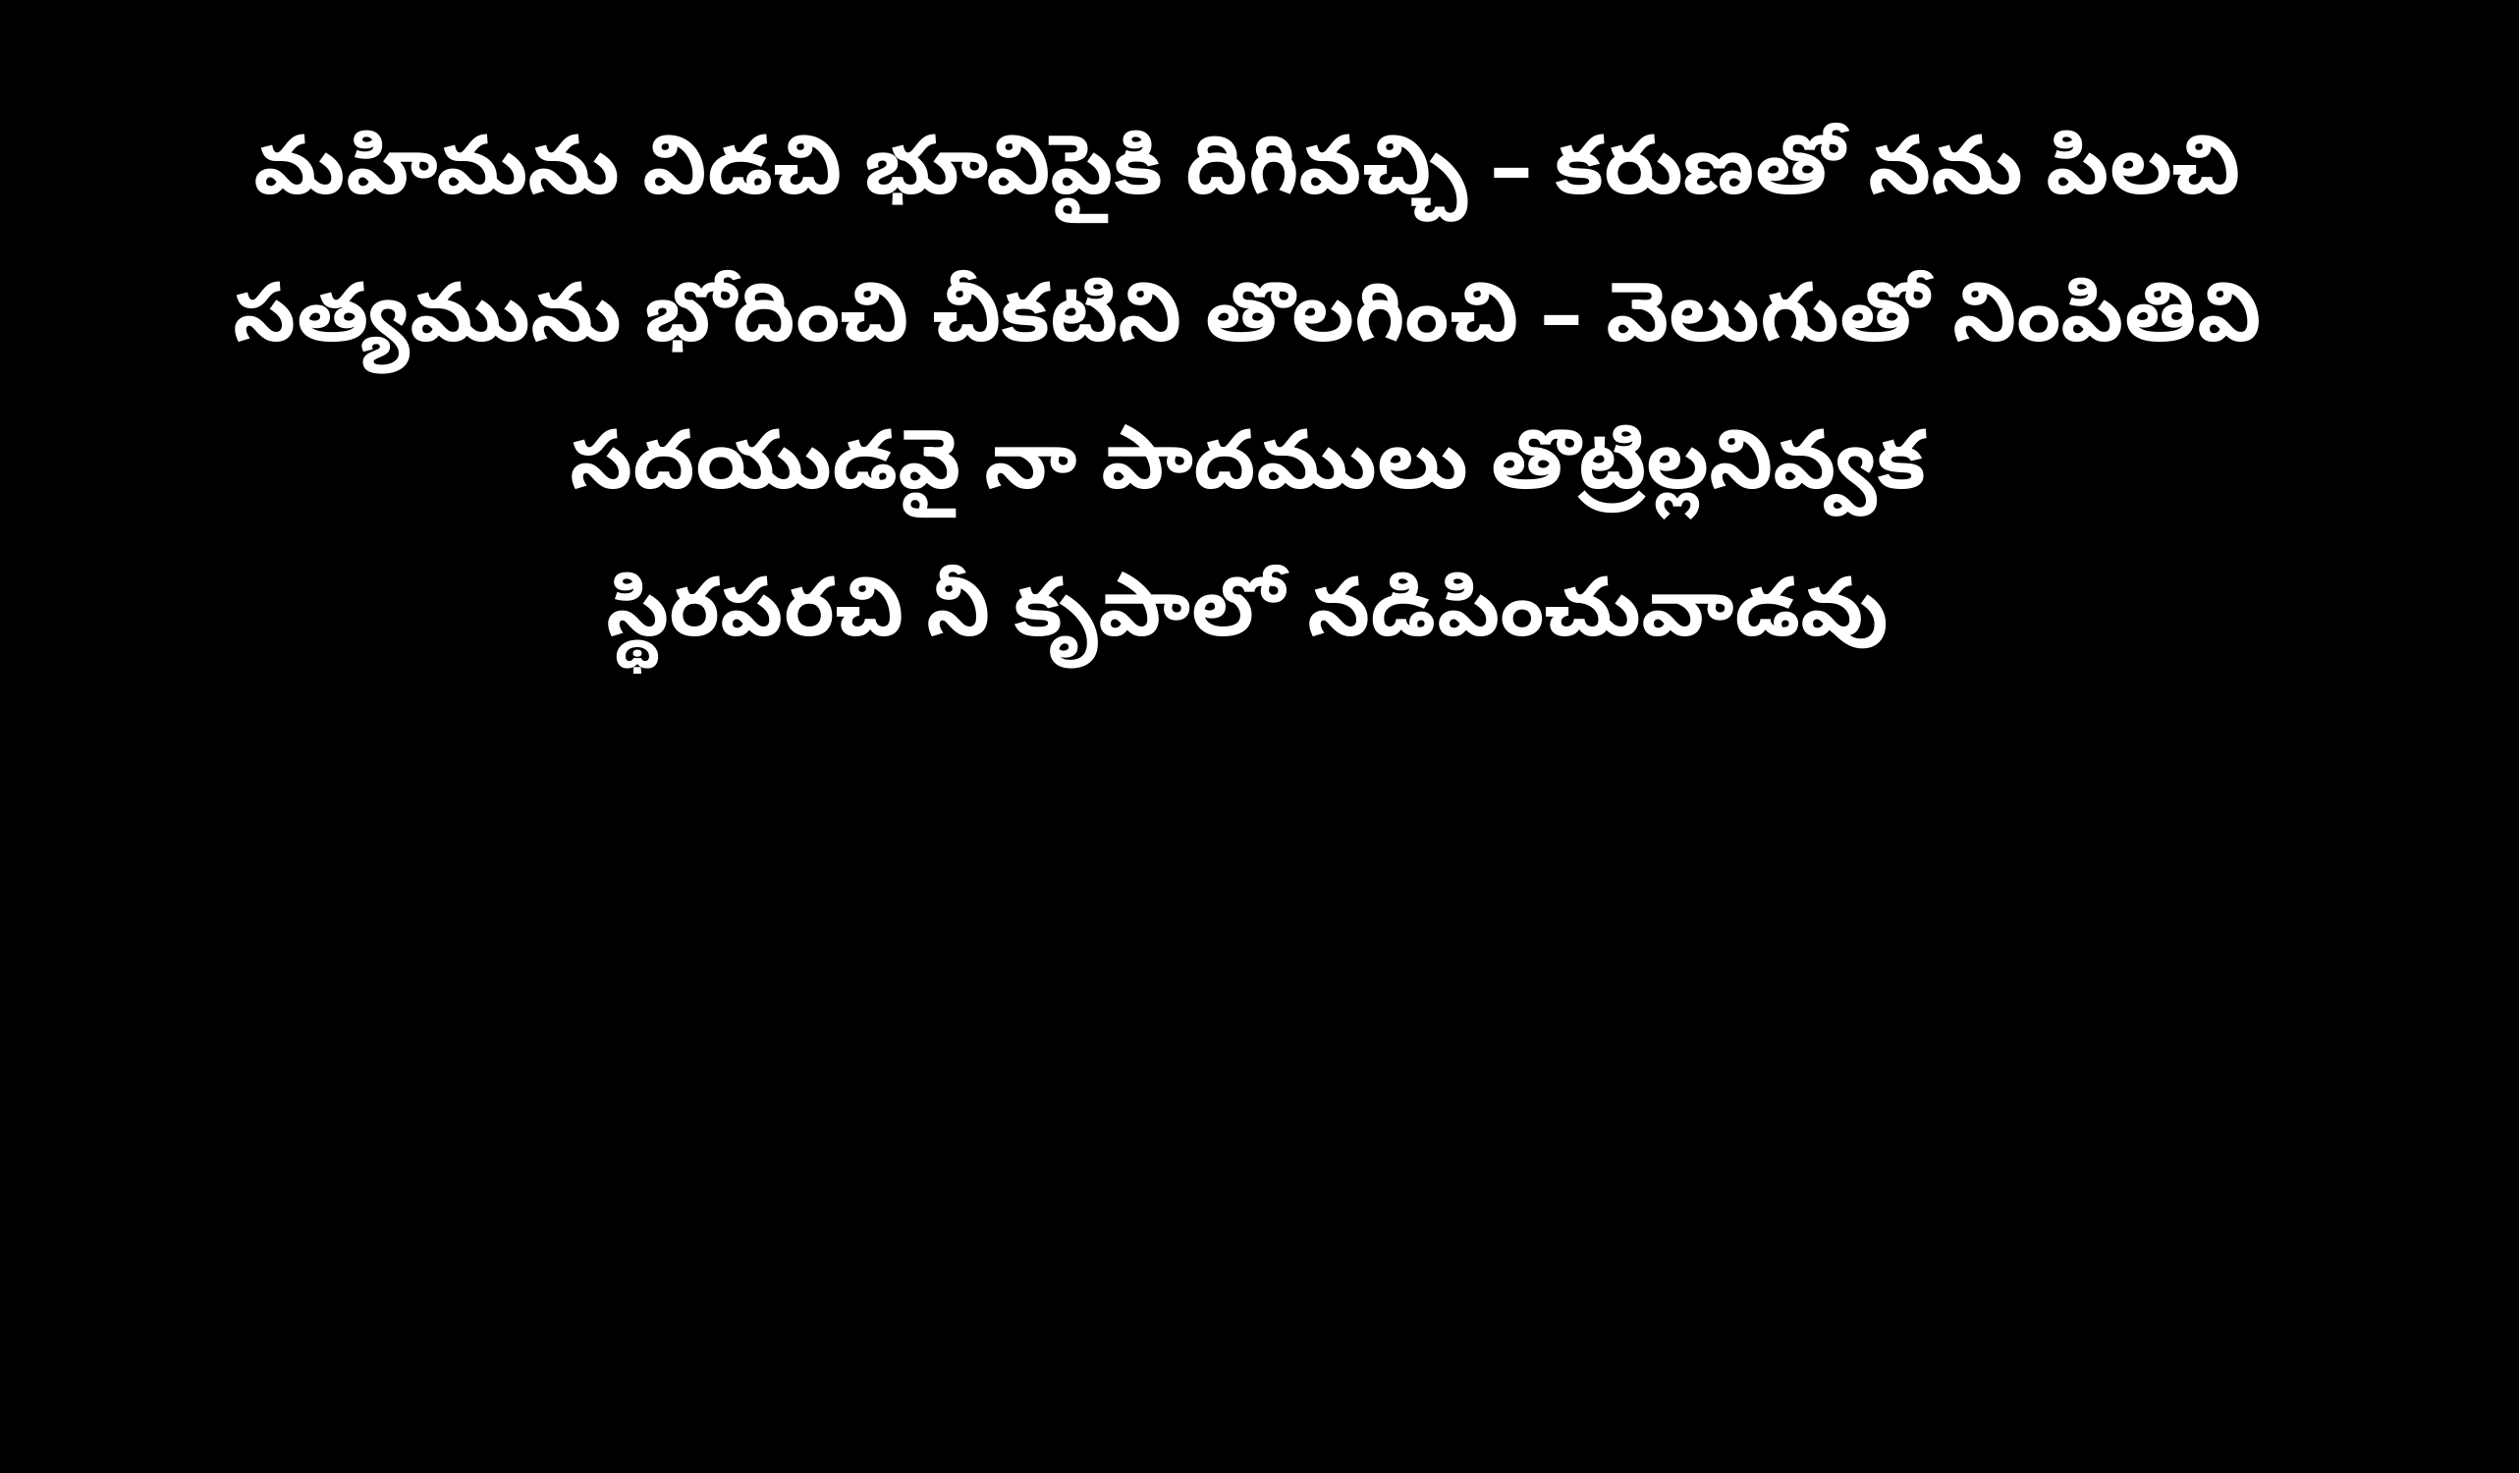

మహిమను విడచి భూవిపైకి దిగివచ్చి – కరుణతో నను పిలచి
సత్యమును భోదించి చీకటిని తొలగించి – వెలుగుతో నింపితివి
సదయుడవై నా పాదములు తొట్రిల్లనివ్వక
స్థిరపరచి నీ కృపాలో నడిపించువాడవు